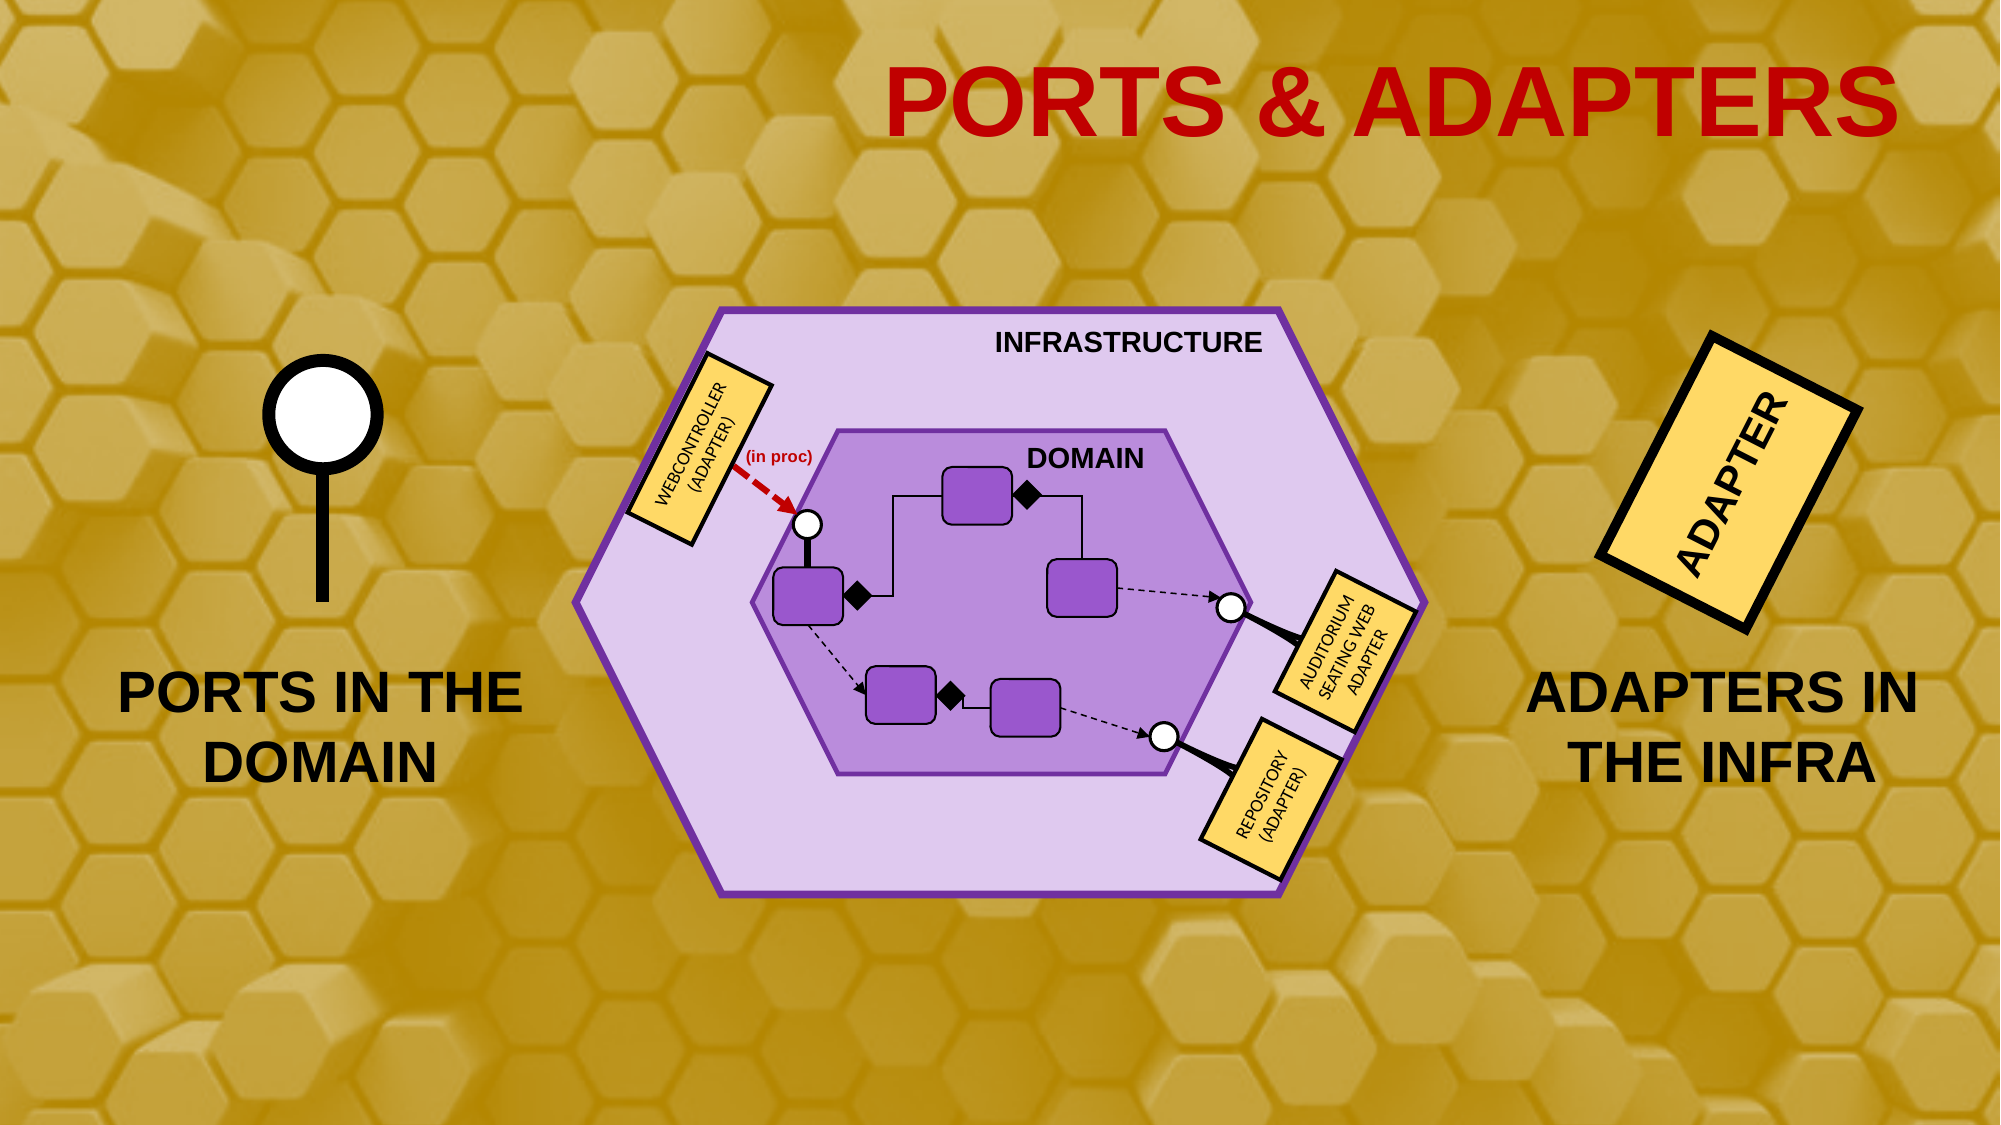

Ports & Adapters

Infrastructure
WebController (Adapter)

Domain
(in proc)

Auditorium seating web Adapter

Repository (Adapter)

Adapter
Ports in the domain
Adapters in the infra